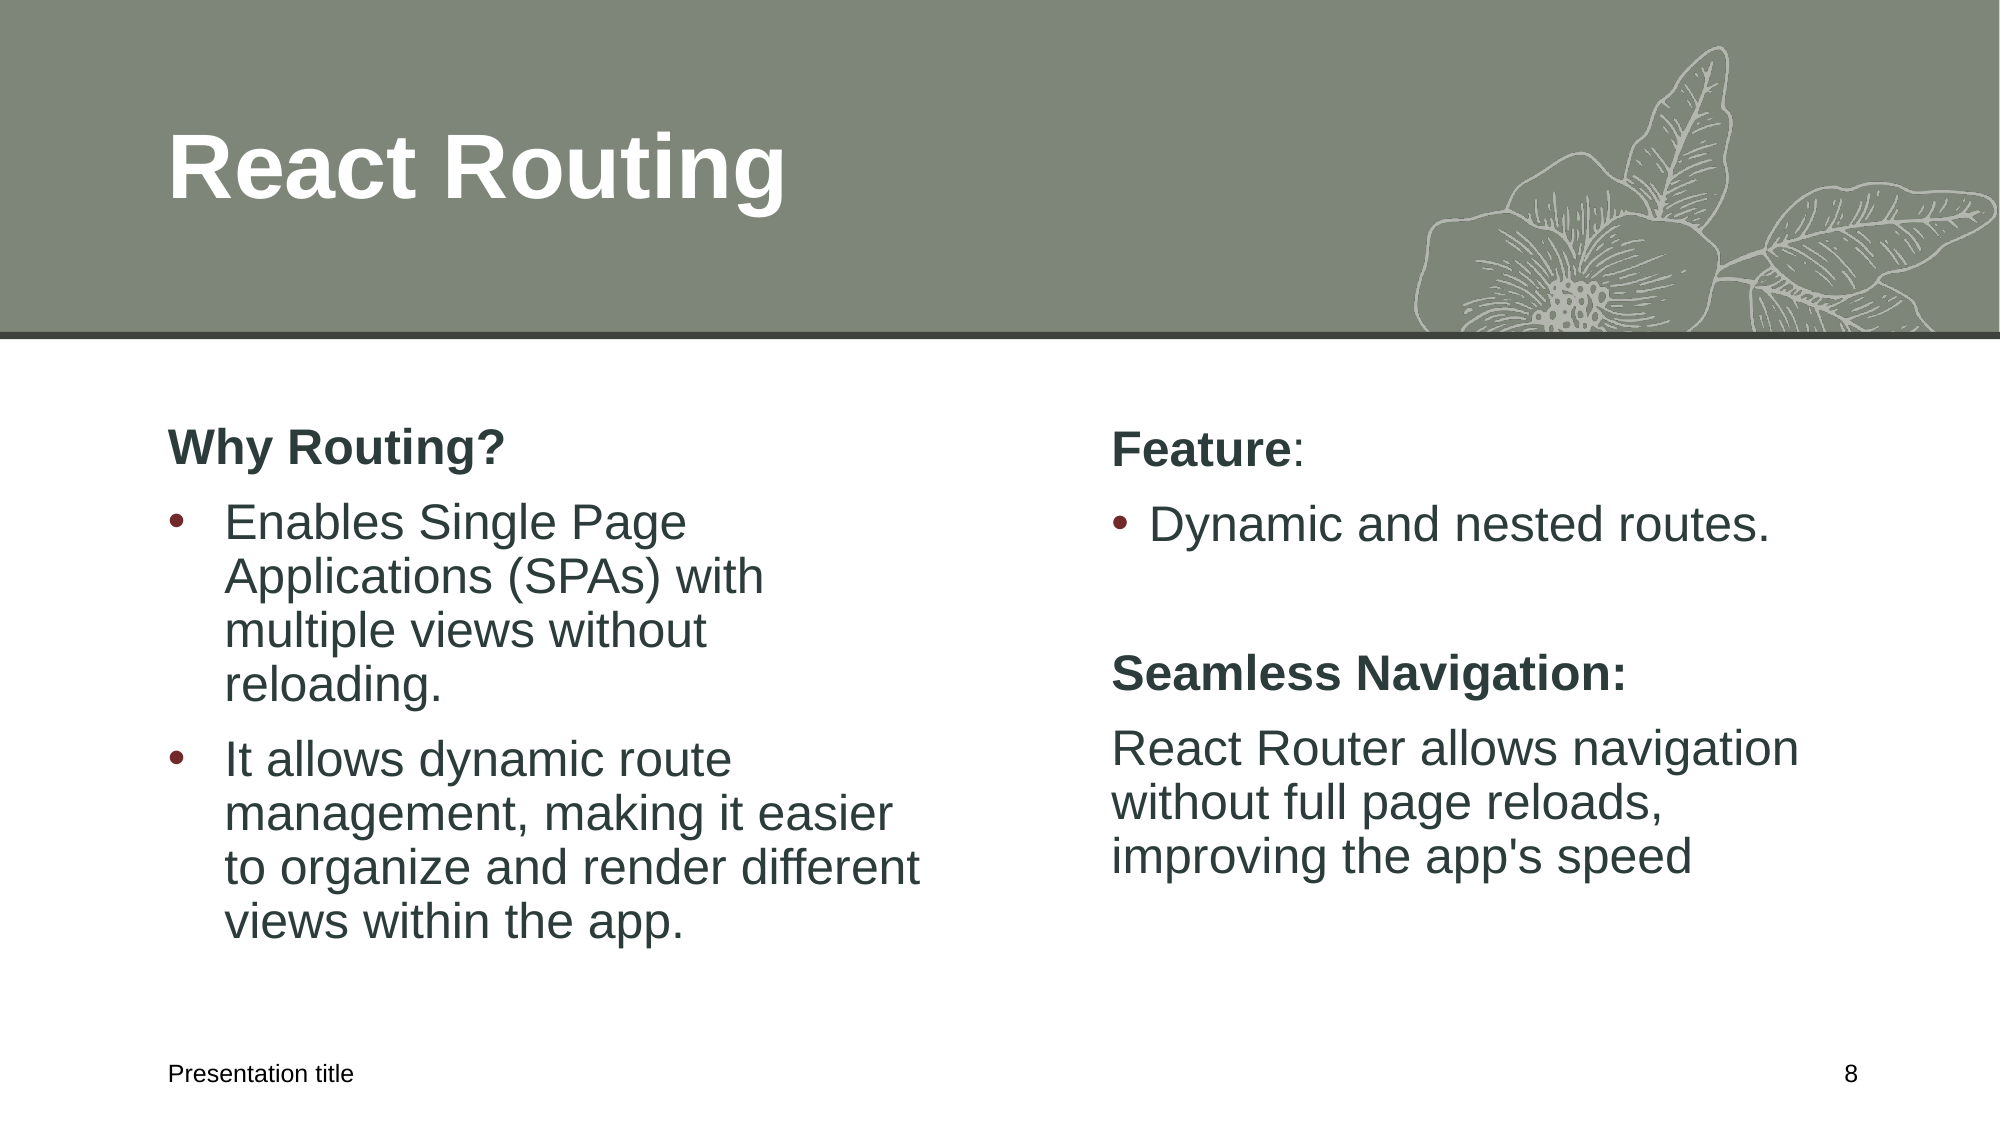

# React Routing
Why Routing?
Enables Single Page Applications (SPAs) with multiple views without reloading.
It allows dynamic route management, making it easier to organize and render different views within the app.

Feature:
Dynamic and nested routes.

Seamless Navigation:
React Router allows navigation without full page reloads, improving the app's speed
Presentation title
8